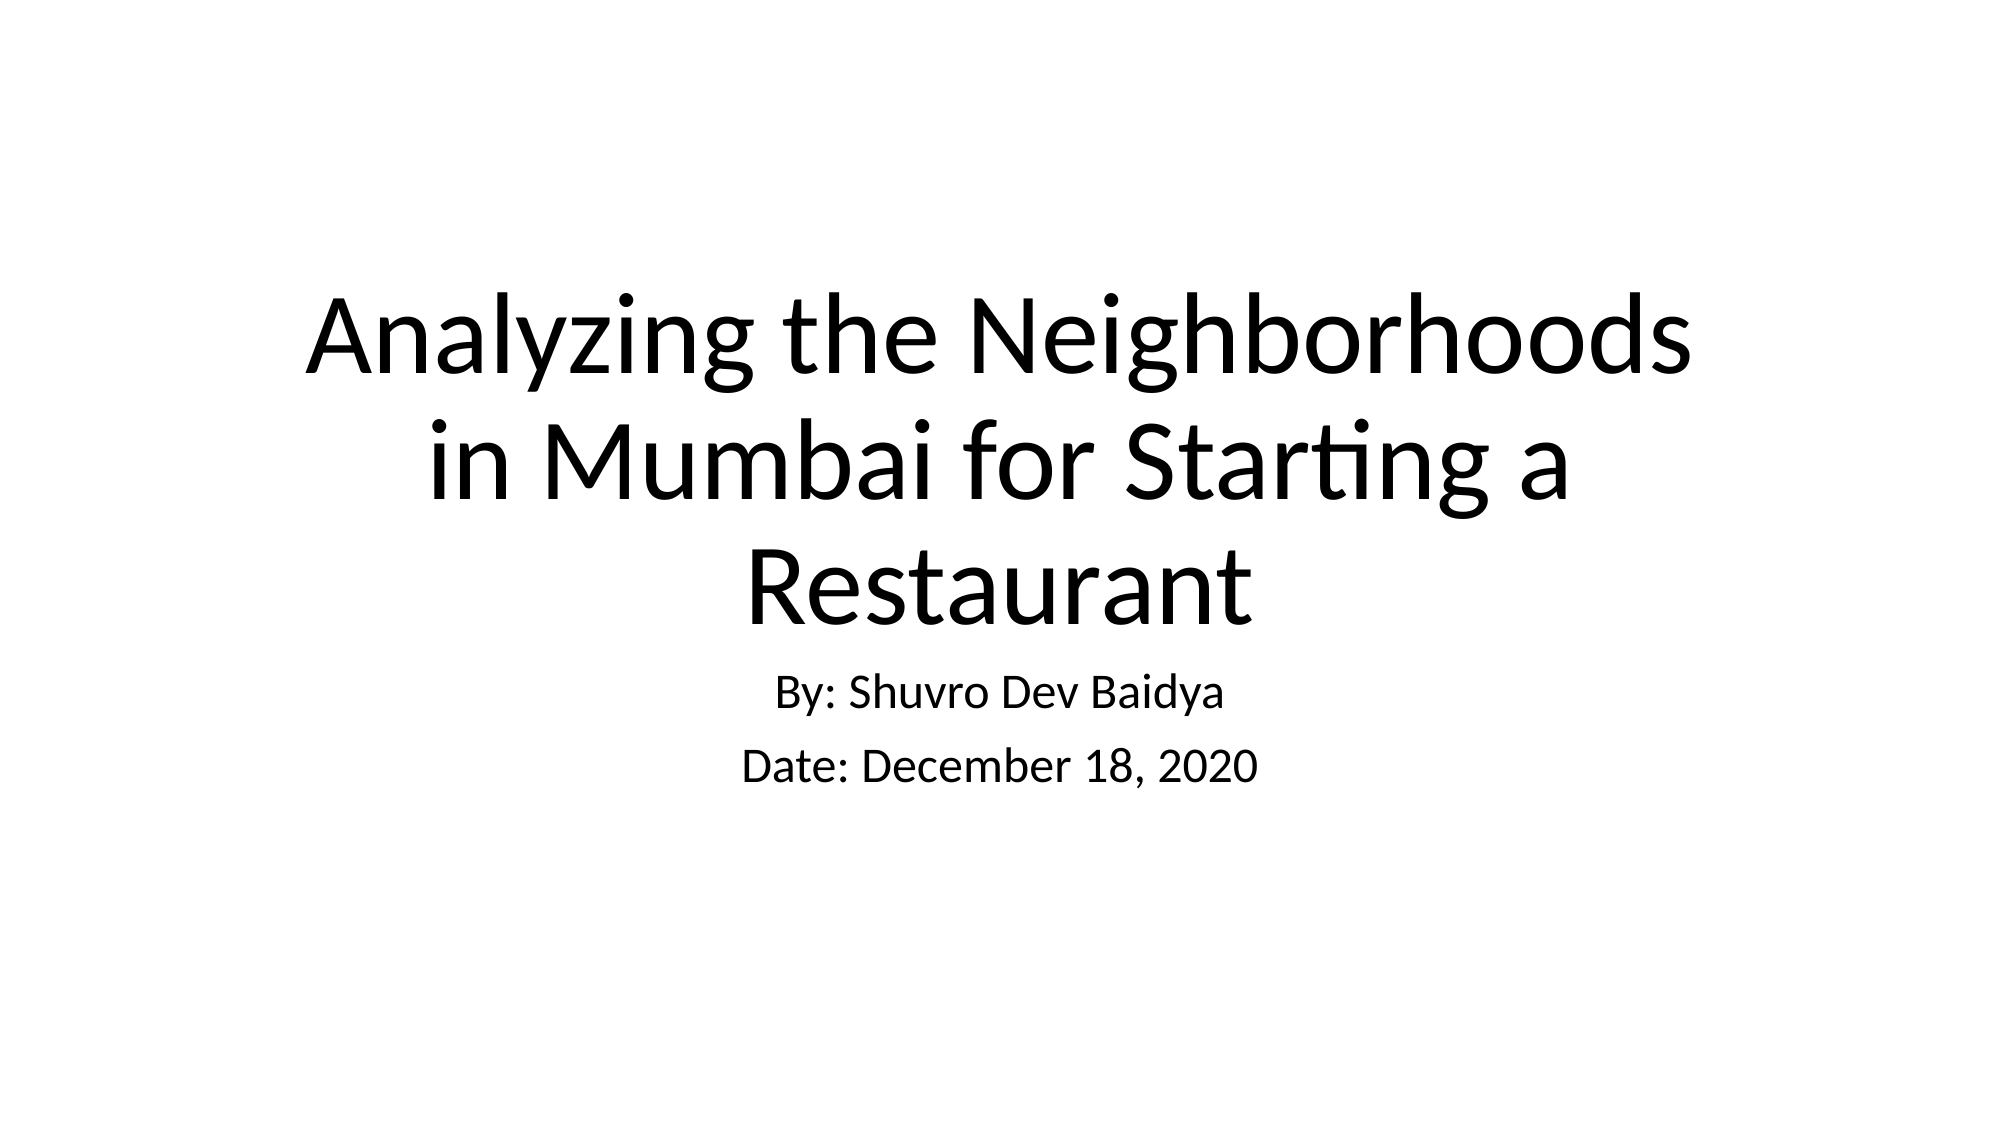

# Analyzing the Neighborhoods in Mumbai for Starting a Restaurant
By: Shuvro Dev Baidya
Date: December 18, 2020